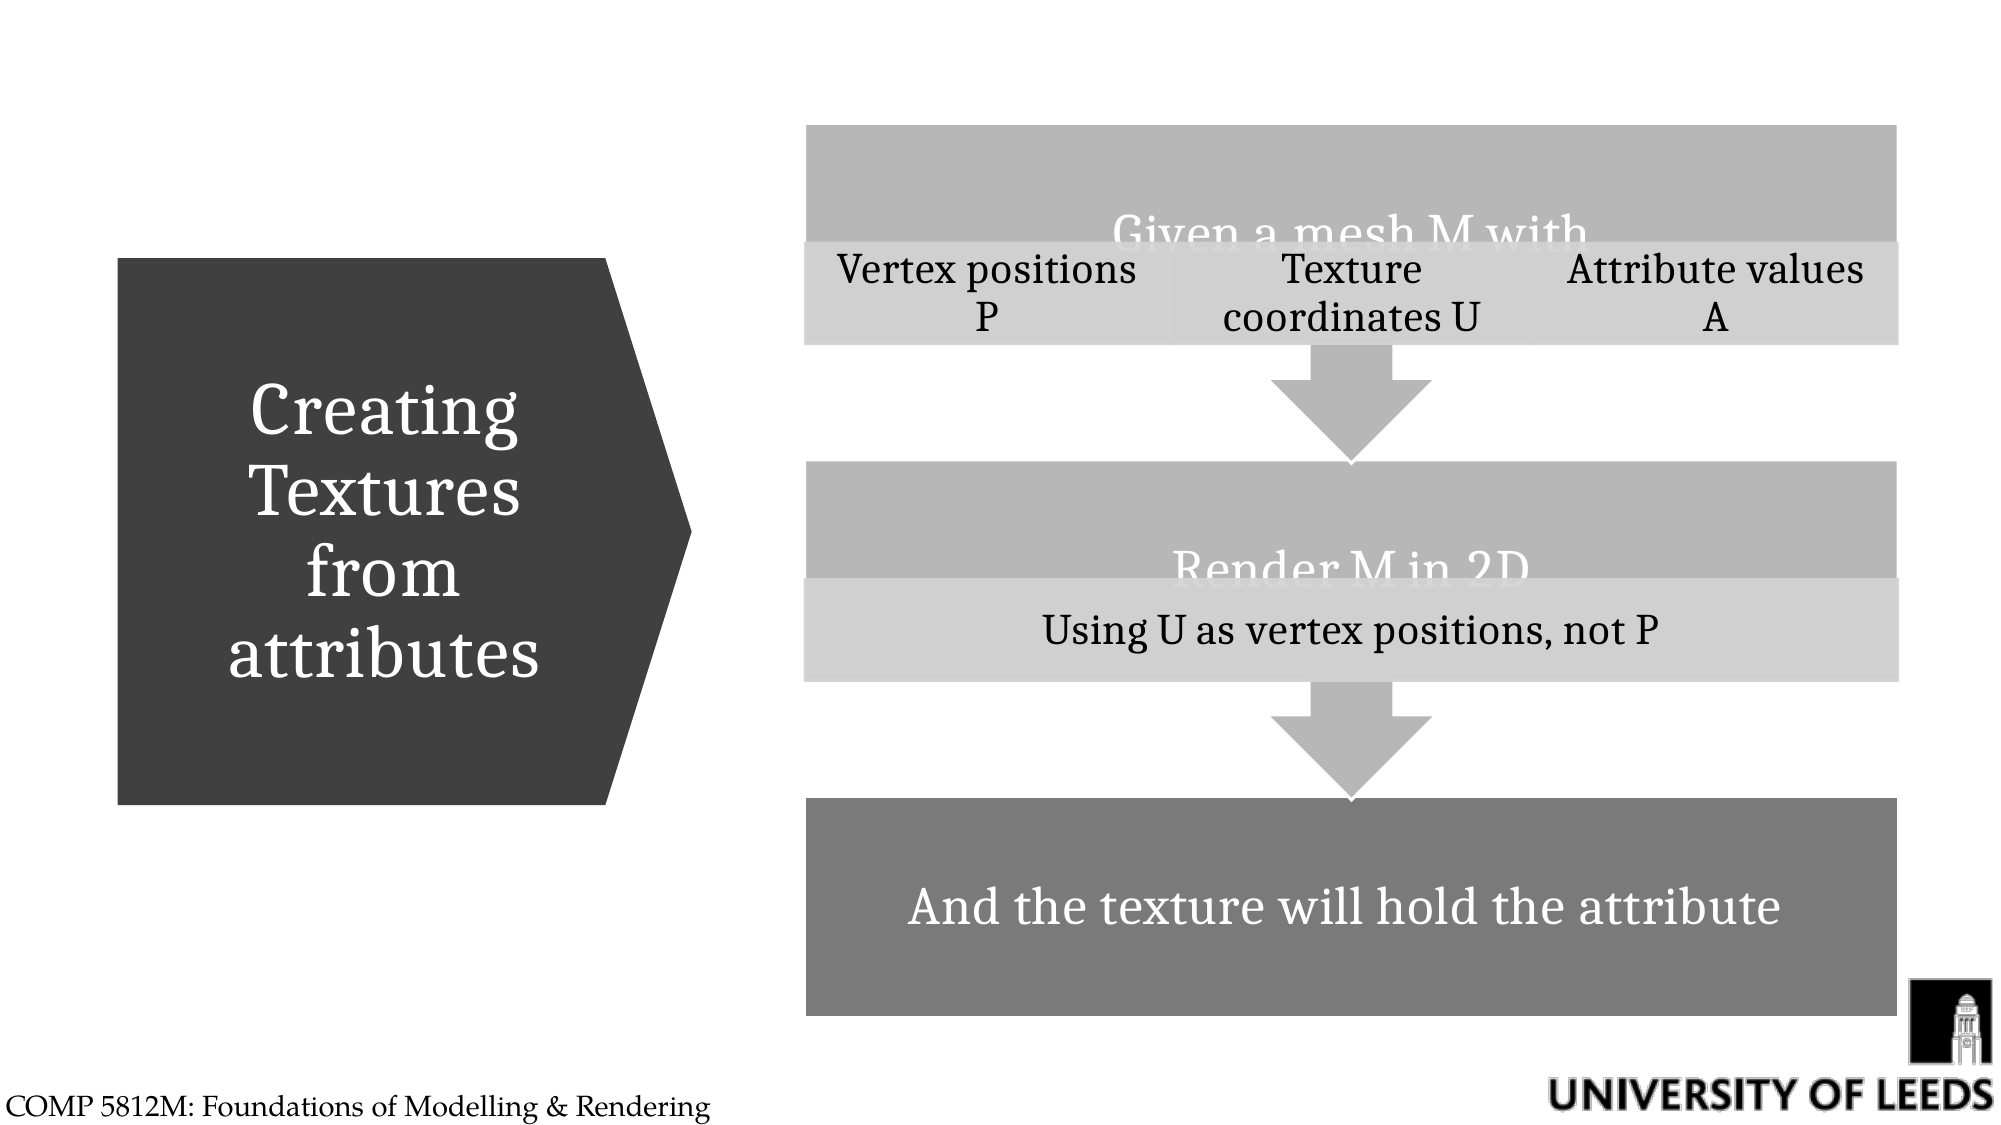

And the texture will hold the attribute
Render M in 2D
Using U as vertex positions, not P
Given a mesh M with
Vertex positions P
Texture coordinates U
Attribute values A

# Creating Textures from attributes